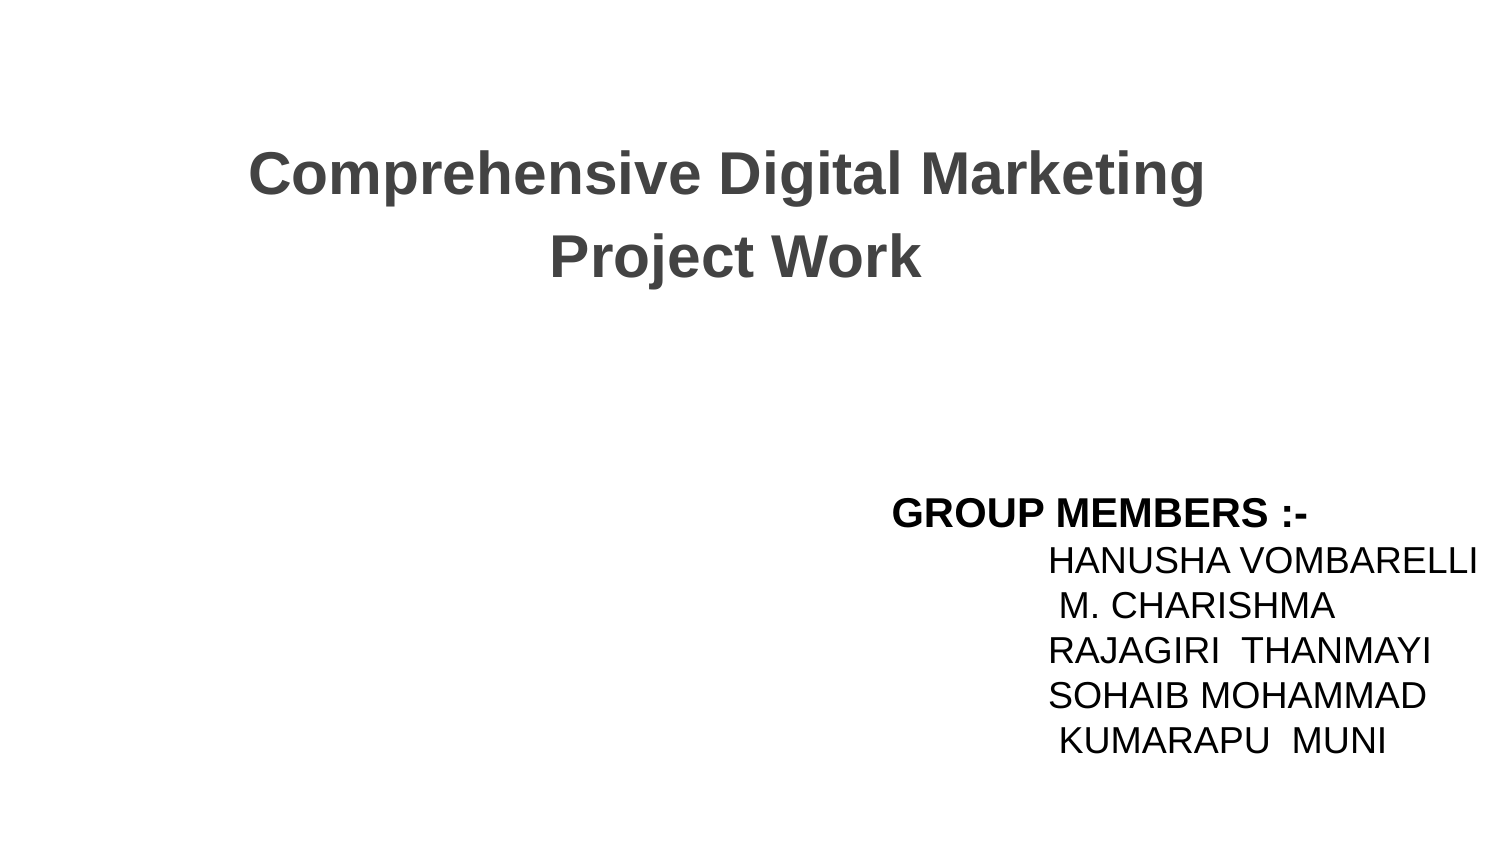

Comprehensive Digital Marketing
Project Work

 GROUP MEMBERS :-
                HANUSHA VOMBARELLI
                 M. CHARISHMA
                RAJAGIRI  THANMAYI
                SOHAIB MOHAMMAD
                 KUMARAPU  MUNI